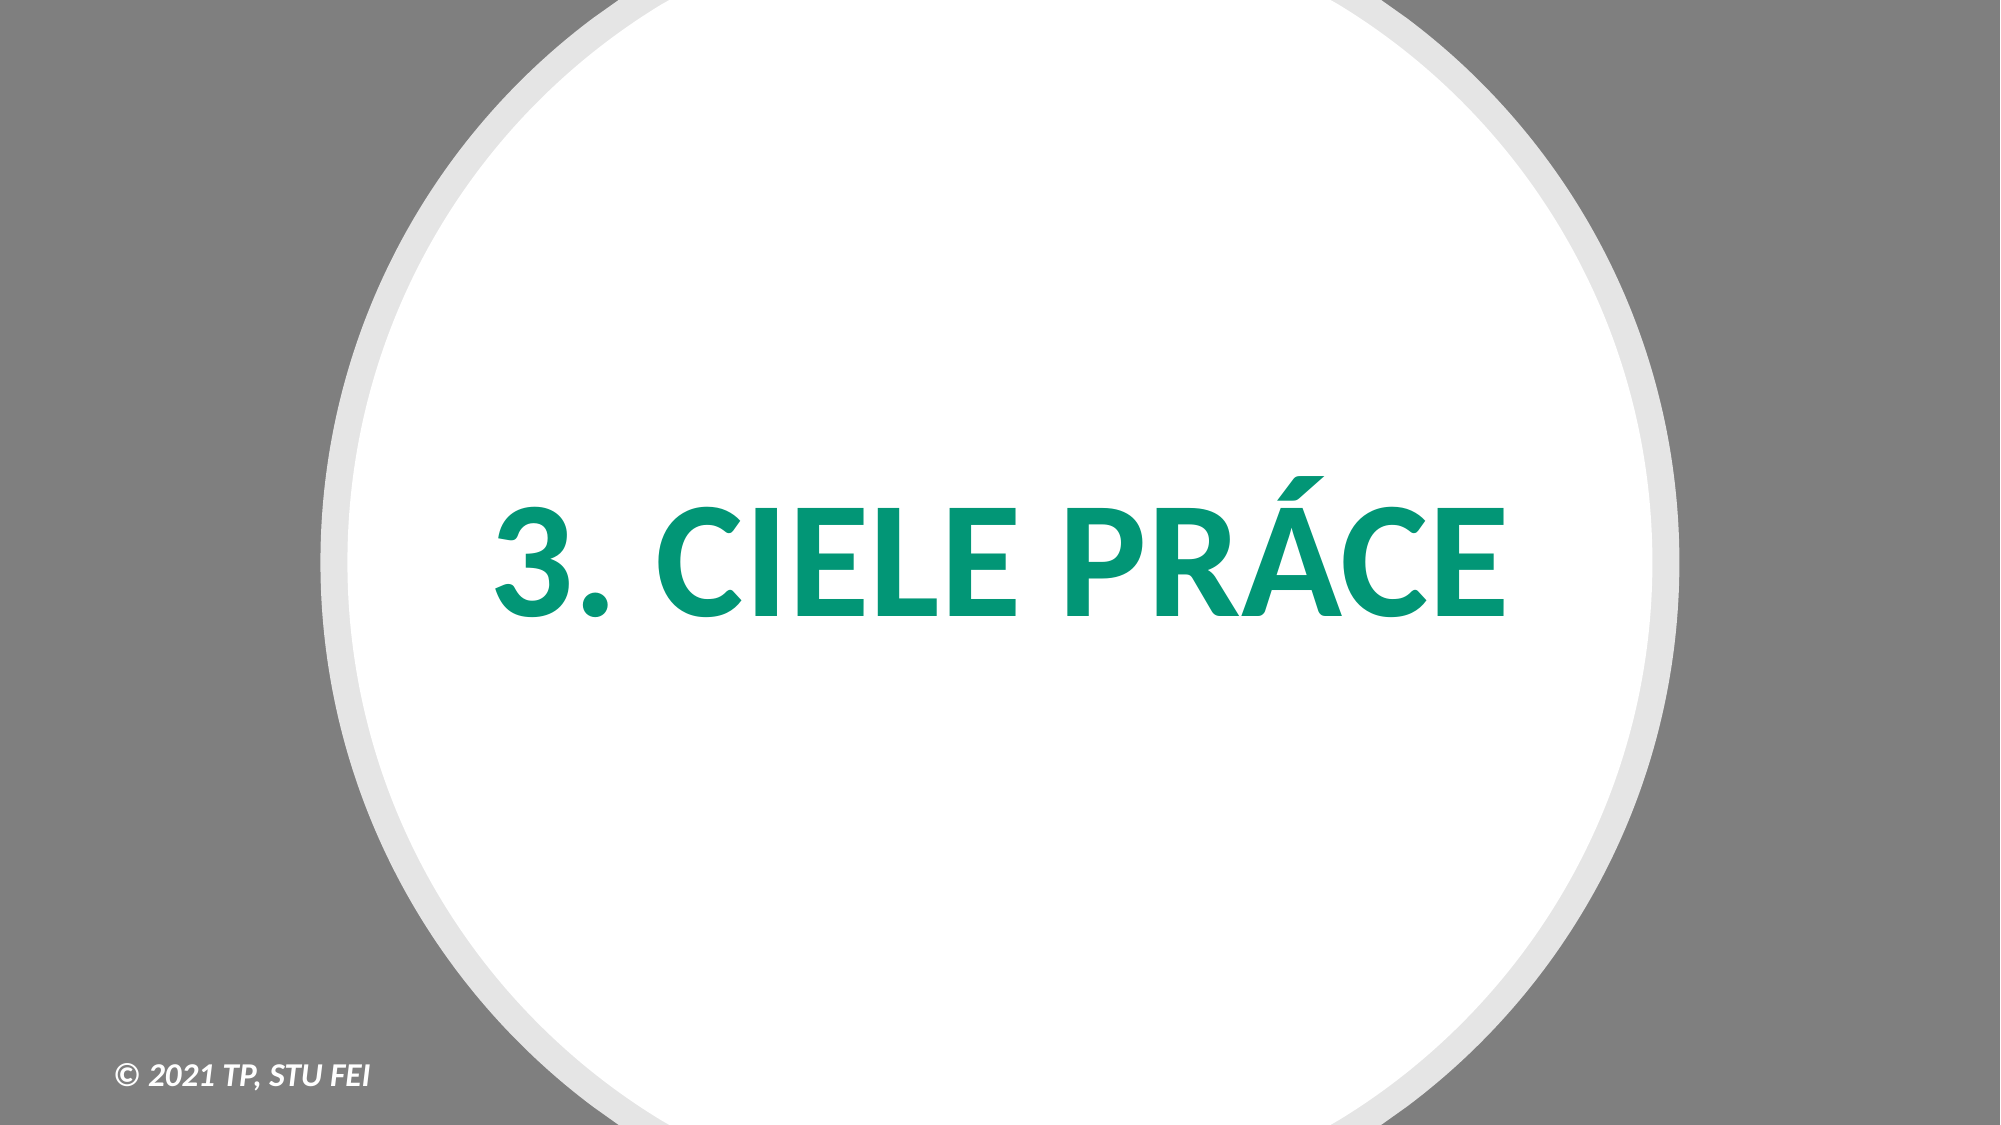

# 3. CIELE PRÁCE
© 2021 TP, STU FEI